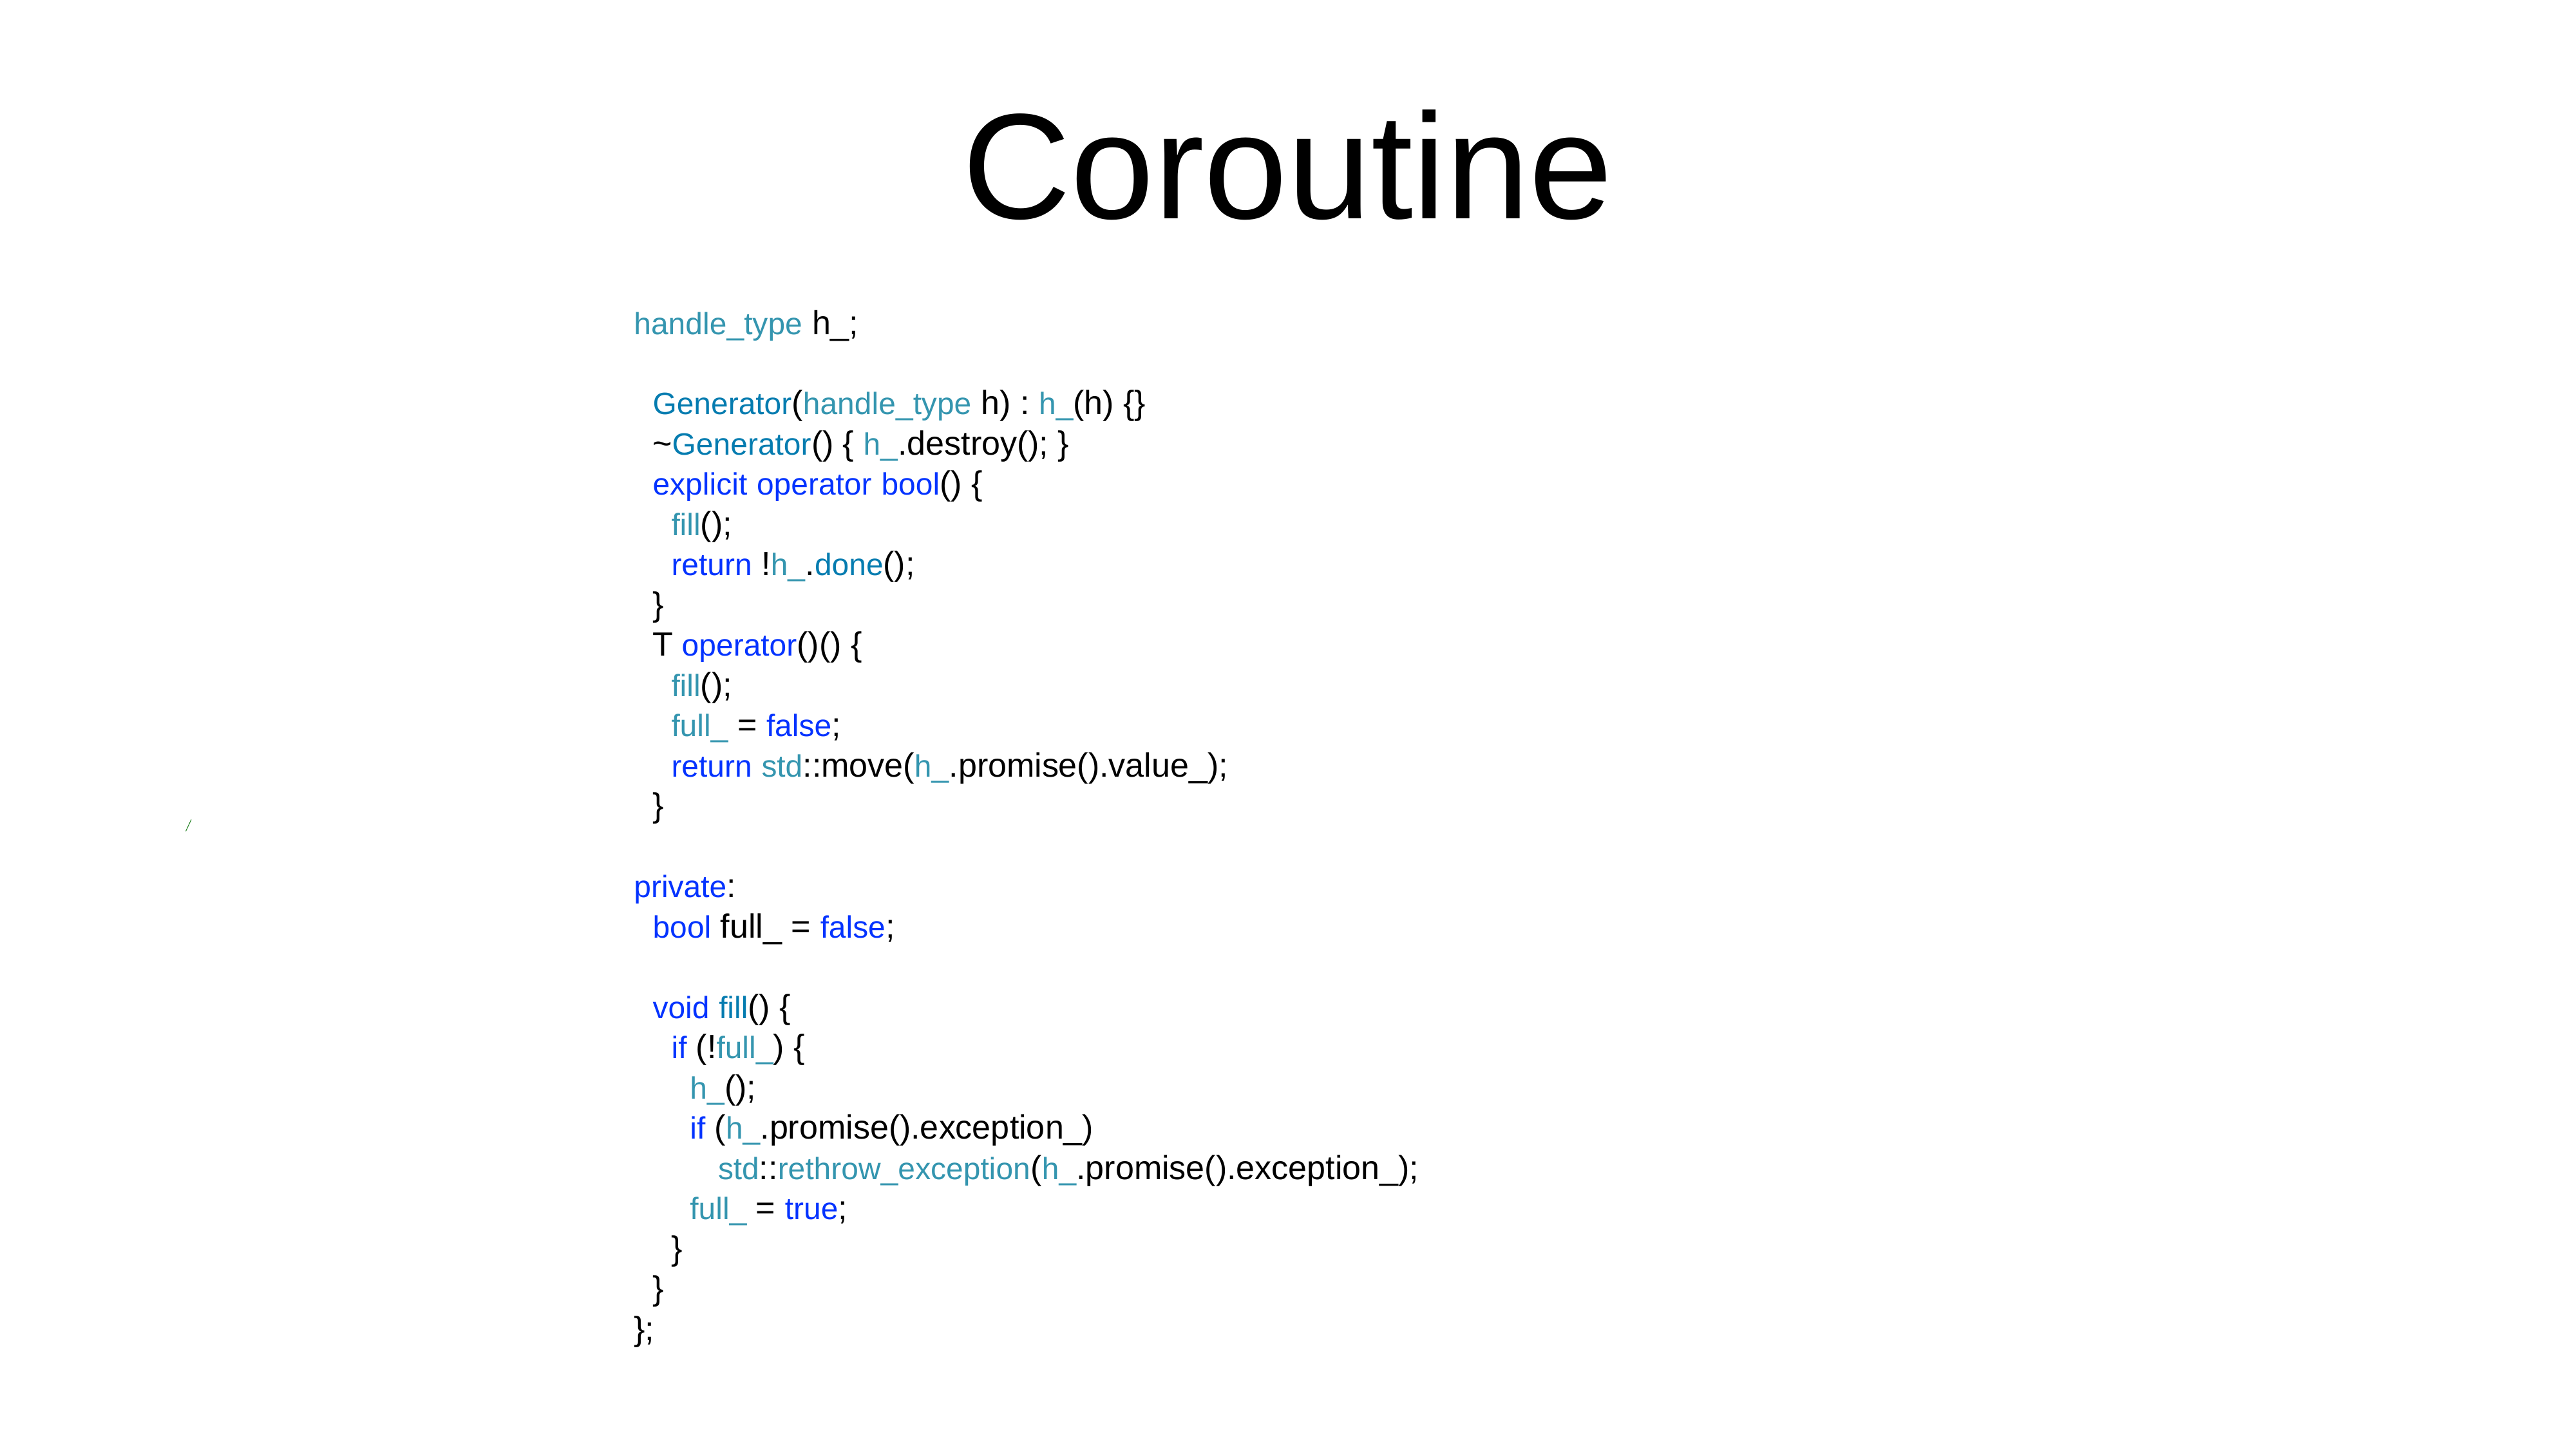

# Coroutine
handle_type h_;

  Generator(handle_type h) : h_(h) {}
  ~Generator() { h_.destroy(); }
  explicit operator bool() {
    fill();
    return !h_.done();
  }
  T operator()() {
    fill();
    full_ = false;
    return std::move(h_.promise().value_);
  }

private:
  bool full_ = false;

  void fill() {
    if (!full_) {
      h_();
      if (h_.promise().exception_)
         std::rethrow_exception(h_.promise().exception_);
      full_ = true;
    }
  }
};
/